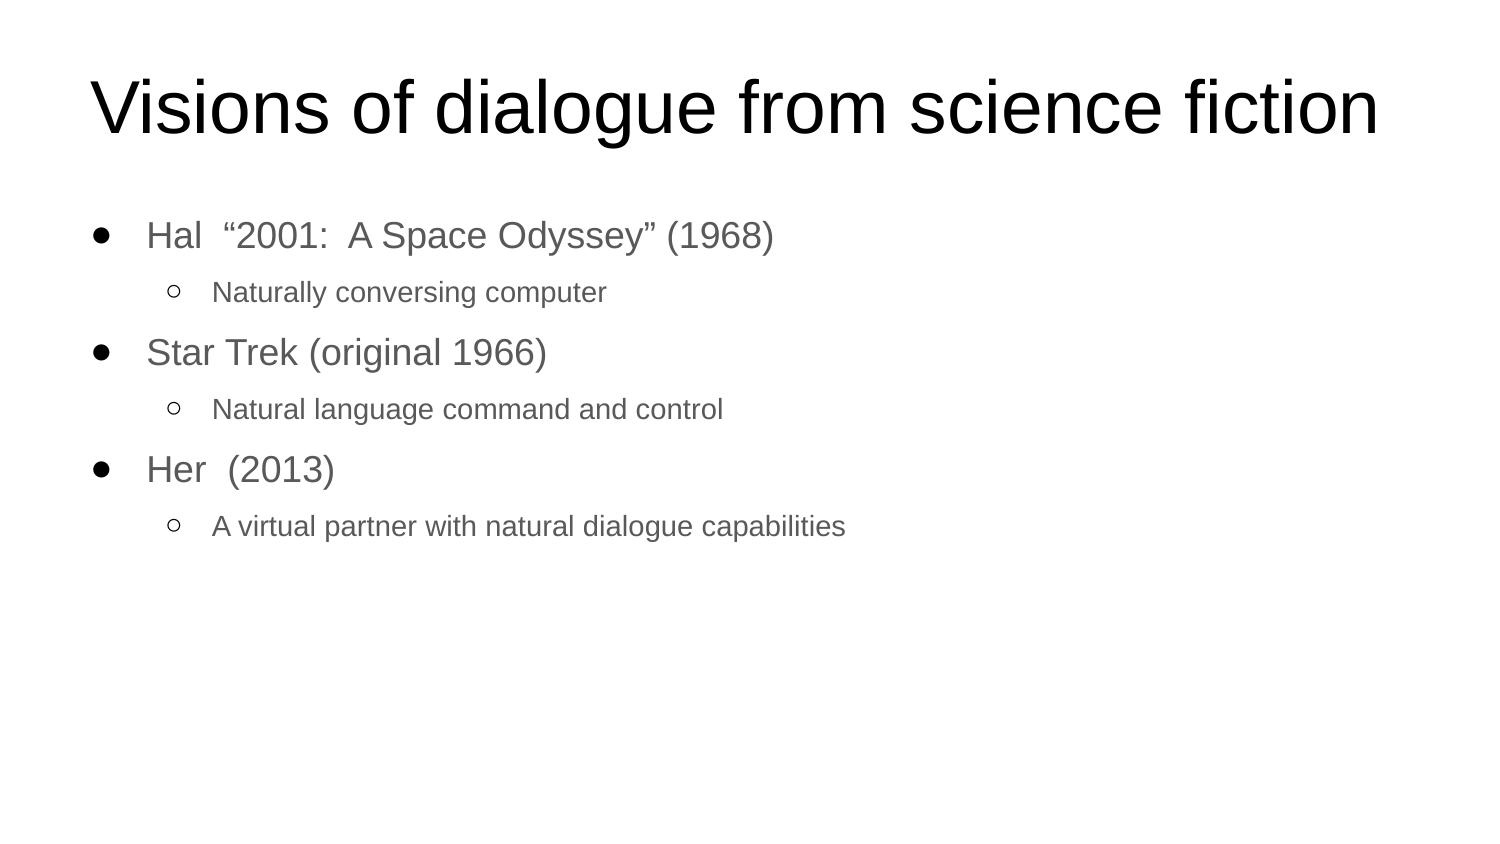

# Visions of dialogue from science fiction
Hal  “2001:  A Space Odyssey” (1968)
Naturally conversing computer
Star Trek (original 1966)
Natural language command and control
Her  (2013)
A virtual partner with natural dialogue capabilities